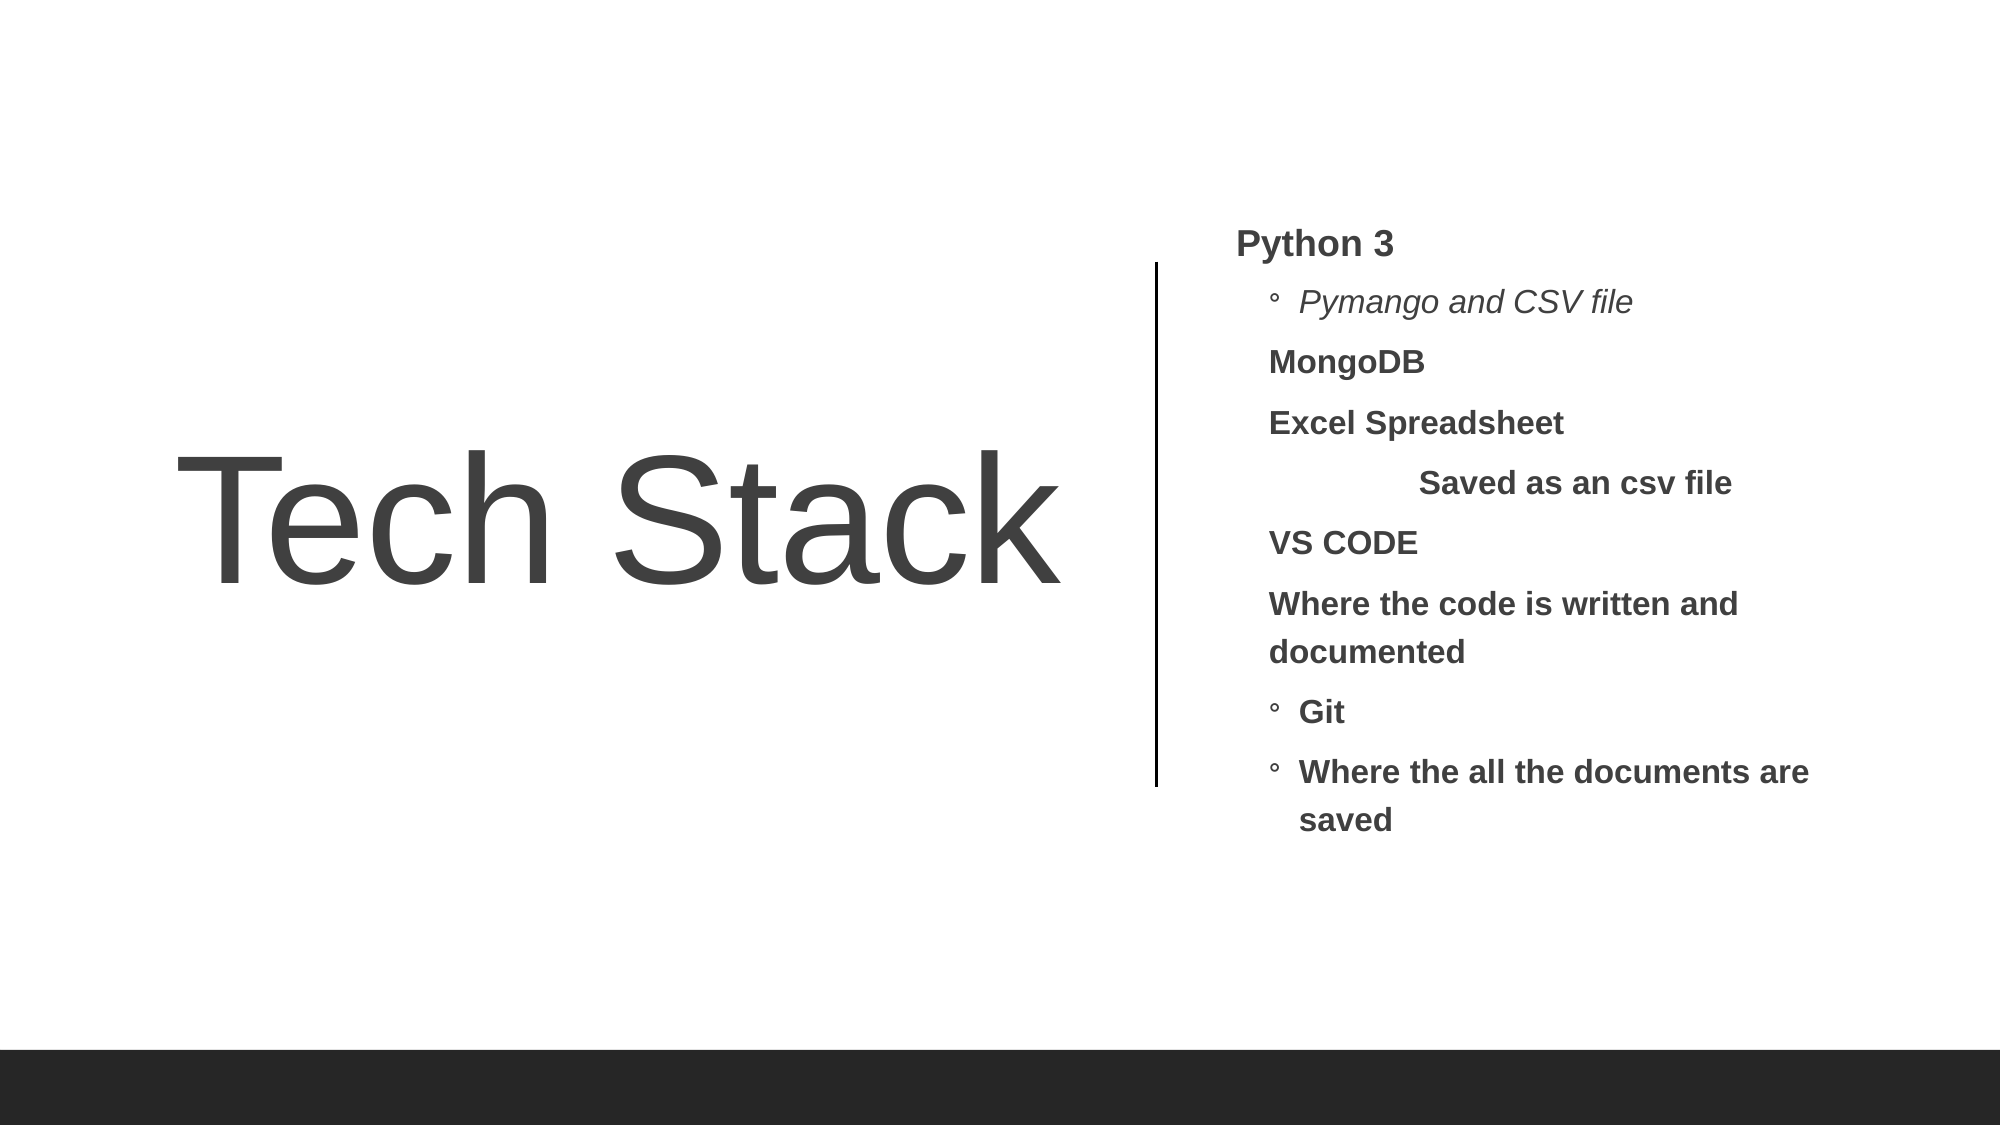

Python 3
Pymango and CSV file
MongoDB
Excel Spreadsheet
	Saved as an csv file
VS CODE
Where the code is written and documented
Git
Where the all the documents are saved
# Tech Stack